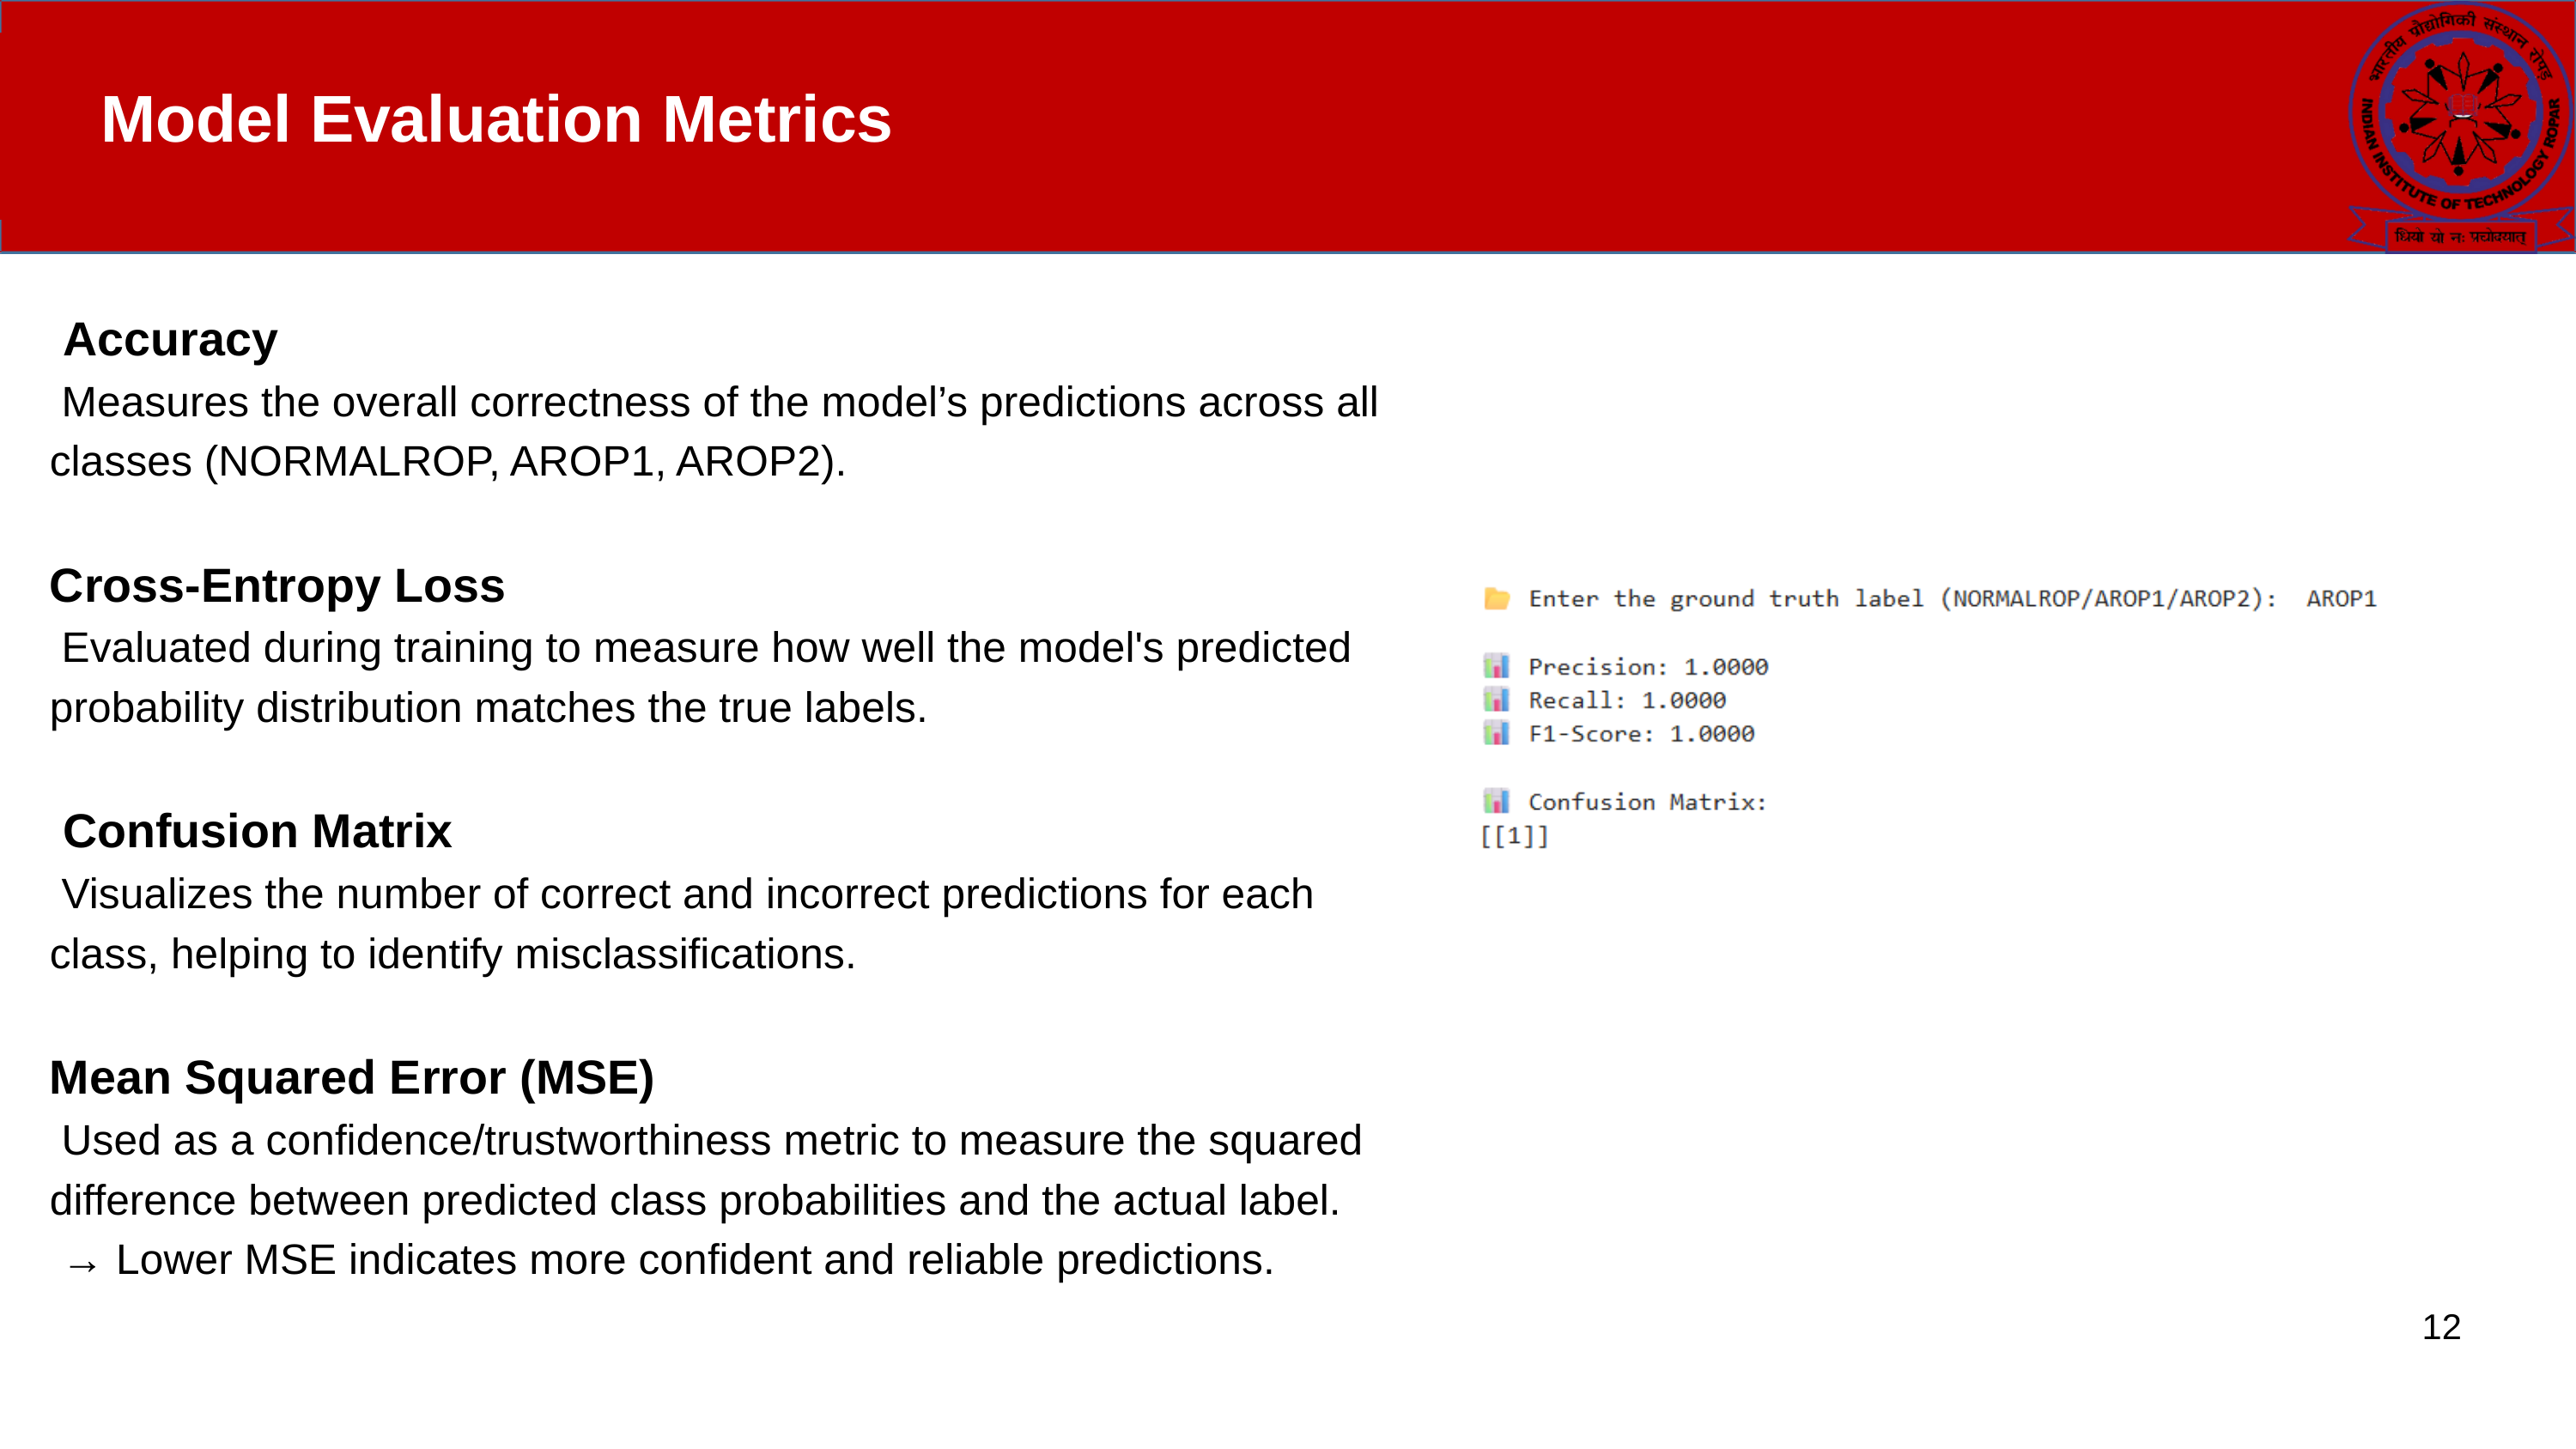

Model Evaluation Metrics
 Accuracy
 Measures the overall correctness of the model’s predictions across all classes (NORMALROP, AROP1, AROP2).

Cross-Entropy Loss
 Evaluated during training to measure how well the model's predicted probability distribution matches the true labels.

 Confusion Matrix
 Visualizes the number of correct and incorrect predictions for each class, helping to identify misclassifications.

Mean Squared Error (MSE)
 Used as a confidence/trustworthiness metric to measure the squared difference between predicted class probabilities and the actual label.
 → Lower MSE indicates more confident and reliable predictions.

12